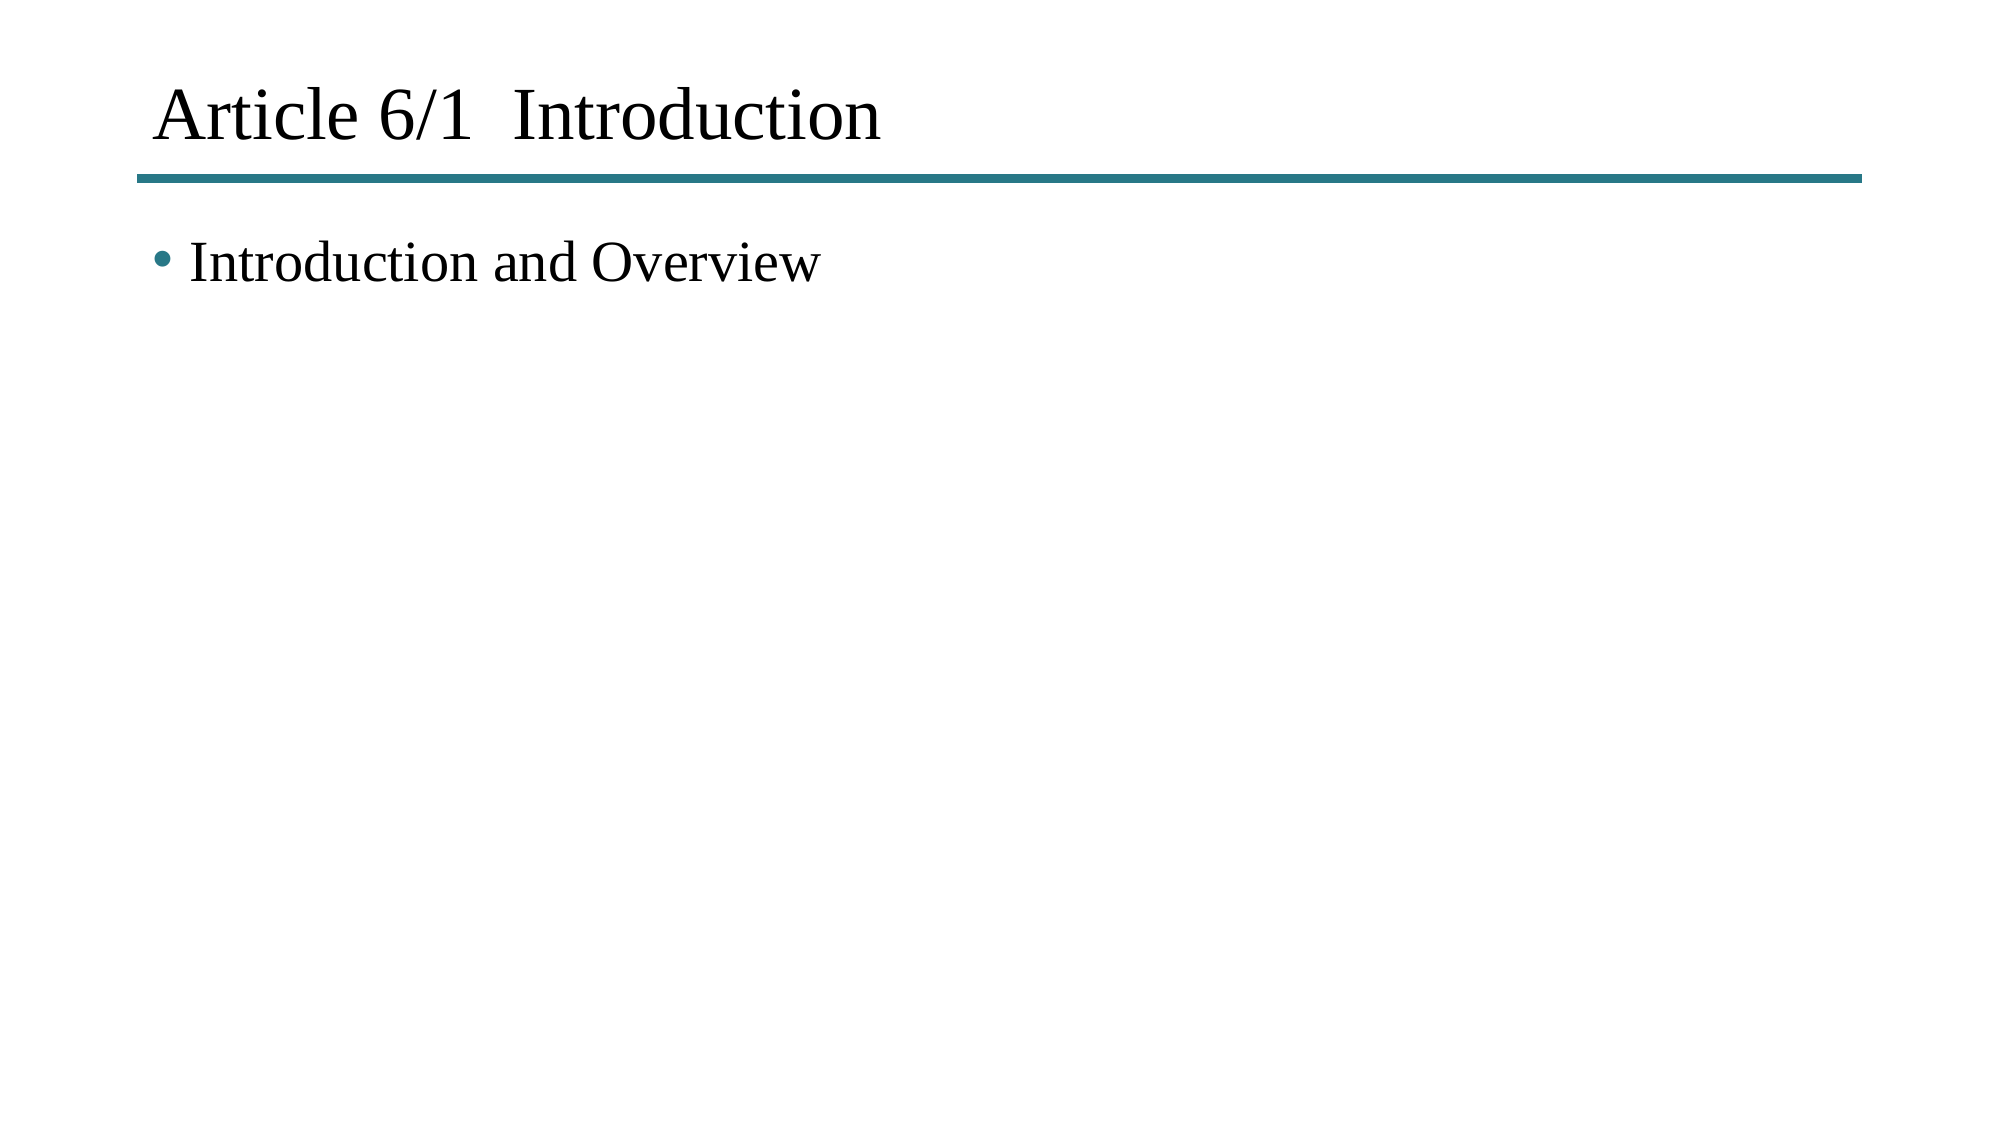

# Article 6/1  Introduction
Introduction and Overview